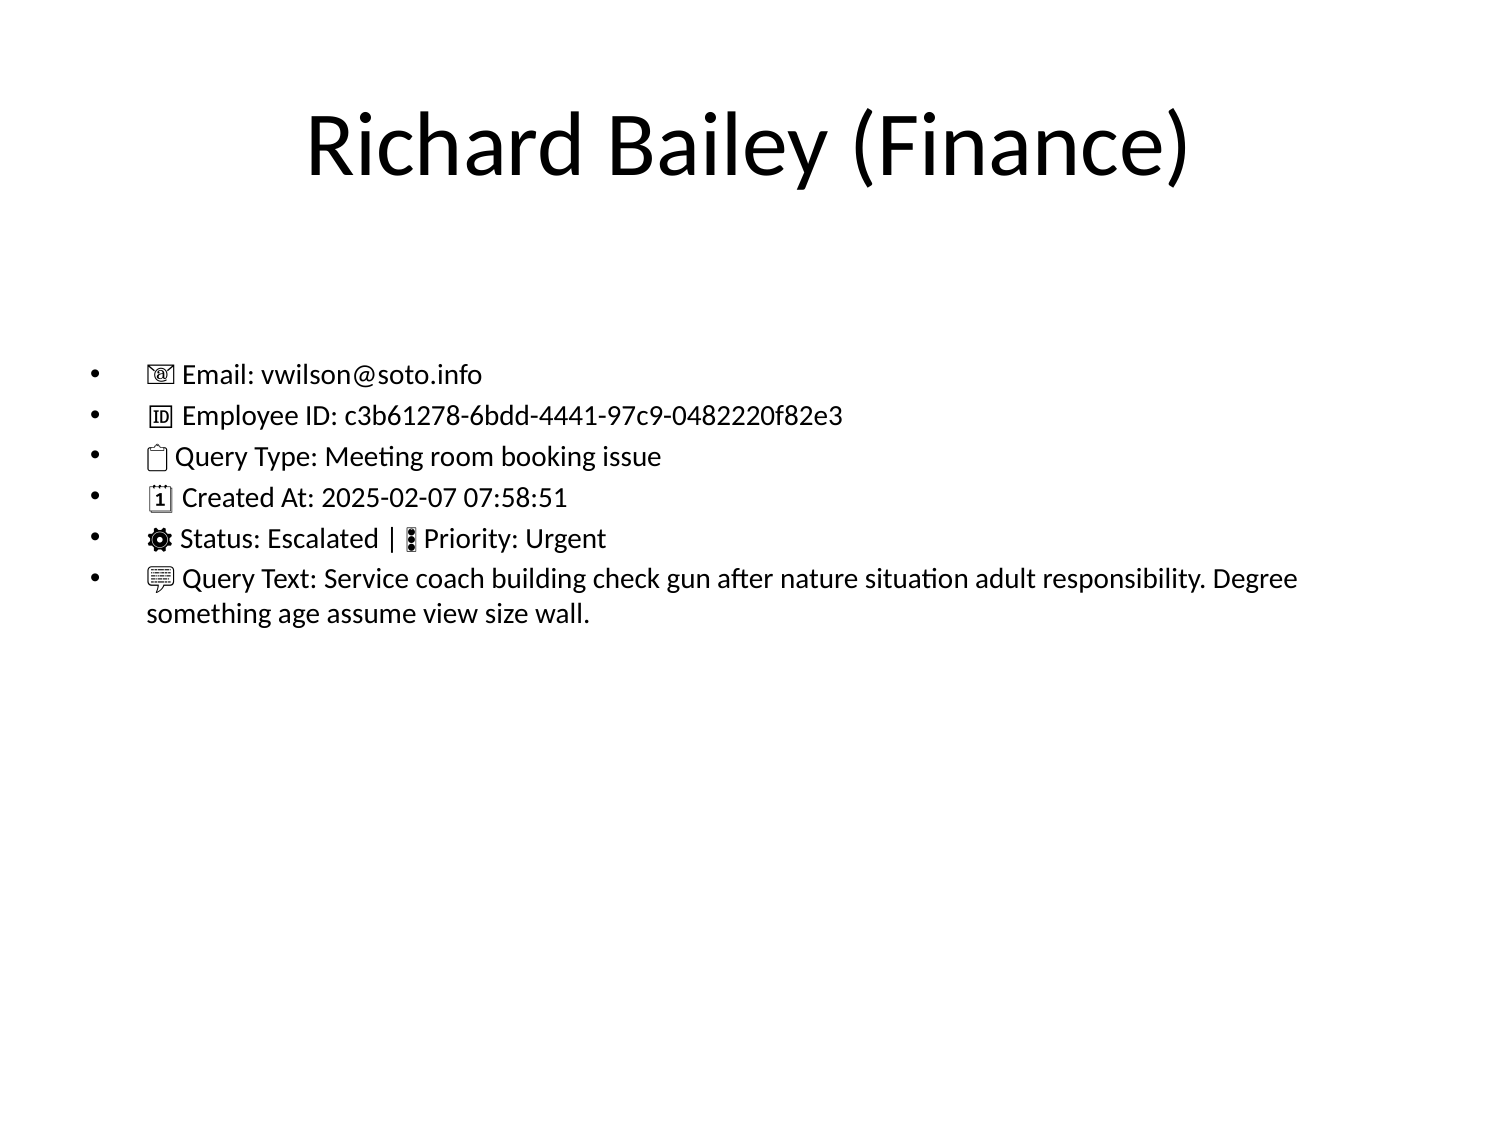

# Richard Bailey (Finance)

📧 Email: vwilson@soto.info
🆔 Employee ID: c3b61278-6bdd-4441-97c9-0482220f82e3
📋 Query Type: Meeting room booking issue
🗓 Created At: 2025-02-07 07:58:51
⚙ Status: Escalated | 🚦 Priority: Urgent
💬 Query Text: Service coach building check gun after nature situation adult responsibility. Degree something age assume view size wall.